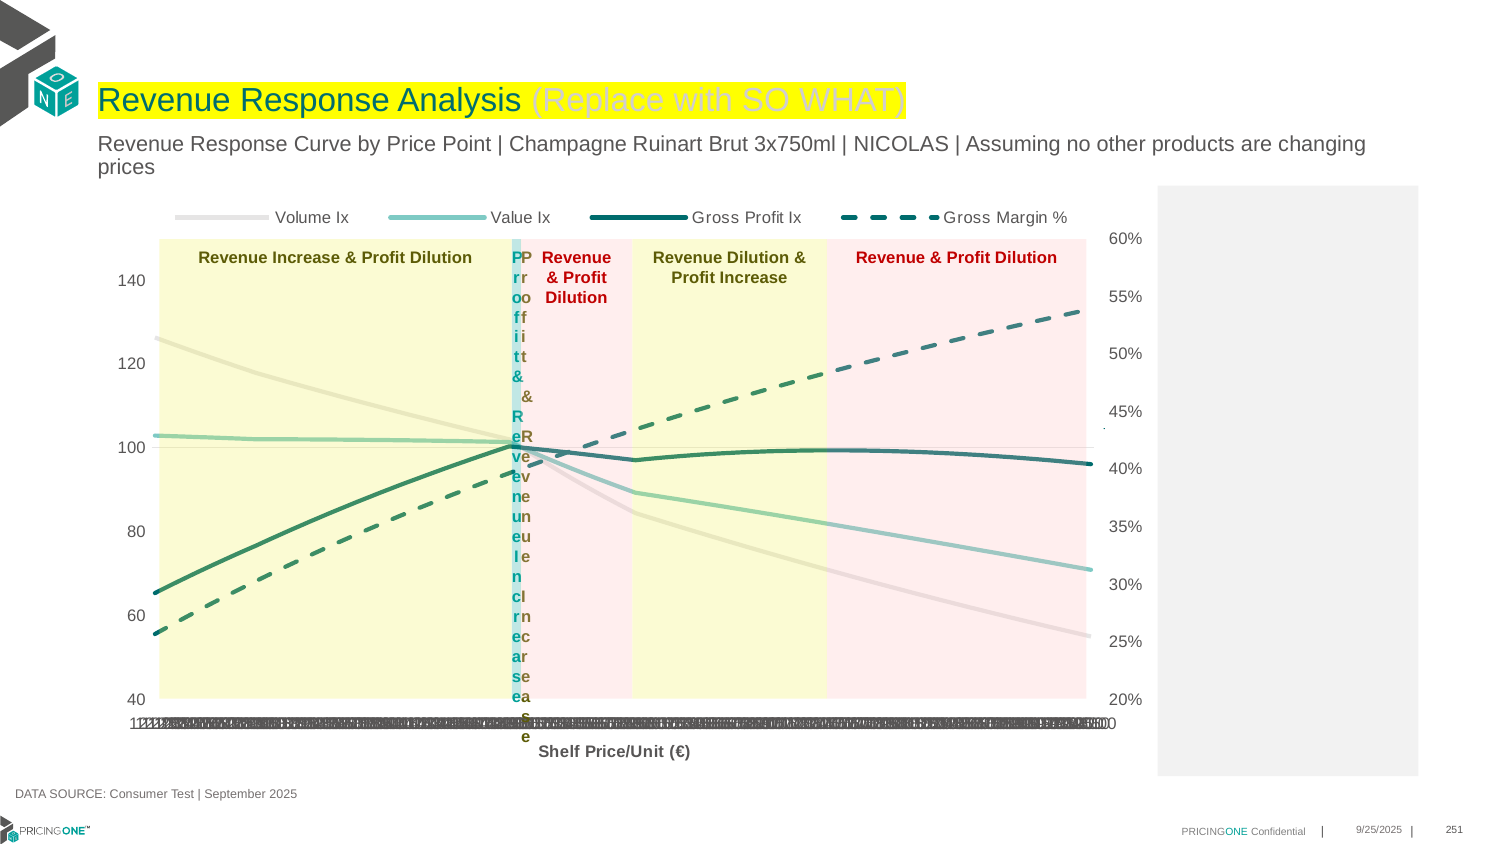

# Revenue Response Analysis (Replace with SO WHAT)

Revenue Response Curve by Price Point | Champagne Ruinart Brut 3x750ml | NICOLAS | Assuming no other products are changing prices

### Chart:

| Category | Volume Ix | Value Ix | Gross Profit Ix | Gross Margin % |
|---|---|---|---|---|
| 121.00 | 126.29495072660487 | 102.86873113361679 | 65.25239120874589 | 0.25619834710743805 |
| 121.50 | 125.74069218196166 | 102.81893784998066 | 66.01386339552988 | 0.25925925925925924 |
| 122.00 | 125.18994219158866 | 102.76848376594295 | 66.76796916884724 | 0.2622950819672131 |
| 122.50 | 124.6426732634198 | 102.71738030607986 | 67.51478135101907 | 0.26530612244897955 |
| 123.00 | 124.09885812680228 | 102.66563871011505 | 68.25437196974127 | 0.26829268292682923 |
| 123.50 | 123.55846973152505 | 102.61327003613981 | 68.98681226676817 | 0.27125506072874483 |
| 124.00 | 123.02148124685661 | 102.56028516380813 | 69.7121727065521 | 0.27419354838709675 |
| 124.50 | 122.487866060587 | 102.50669479750498 | 70.43052298483747 | 0.2771084337349397 |
| 125.00 | 121.95759777807302 | 102.45250946948656 | 71.14193203720929 | 0.28 |
| 125.50 | 121.43065022128236 | 102.39773954298845 | 71.84646804759211 | 0.2828685258964144 |
| 126.00 | 120.9069974278363 | 102.34239521530355 | 72.54419845670182 | 0.2857142857142857 |
| 126.50 | 120.38661365004731 | 102.28648652082491 | 73.2351899704454 | 0.2885375494071145 |
| 127.00 | 119.86947335394808 | 102.23002333405209 | 73.91950856826806 | 0.2913385826771654 |
| 127.50 | 119.35555121831702 | 102.1730153725633 | 74.59721951144813 | 0.2941176470588233 |
| 128.00 | 118.84482213368904 | 102.11547219994752 | 75.26838735133639 | 0.2968749999999999 |
| 128.50 | 118.33726120135557 | 102.05740322869619 | 75.93307593753657 | 0.2996108949416343 |
| 129.00 | 117.83284373235503 | 101.99881772305706 | 76.59134842603078 | 0.30232558139534876 |
| 129.50 | 117.39736225053699 | 101.99761267398635 | 77.28659681493689 | 0.3050193050193051 |
| 130.00 | 116.96401815579233 | 101.995472202018 | 77.97601210386156 | 0.3076923076923077 |
| 130.50 | 116.53280156631503 | 101.99240881811389 | 78.65964105726268 | 0.3103448275862069 |
| 131.00 | 116.10370263504399 | 101.98843492037865 | 79.33753013394667 | 0.31297709923664113 |
| 131.50 | 115.67671154849923 | 101.98356279392374 | 80.00972548771199 | 0.3155893536121673 |
| 132.00 | 115.25181852562855 | 101.97780461071196 | 80.67627296794005 | 0.31818181818181823 |
| 132.50 | 114.82901381666832 | 101.97117242939062 | 81.3372181201401 | 0.32075471698113195 |
| 133.00 | 114.4082877020221 | 101.96367819511347 | 81.9926061864492 | 0.3233082706766918 |
| 133.50 | 113.9896304911622 | 101.95533373935788 | 82.6424821060927 | 0.32584269662921356 |
| 134.00 | 113.57303252155371 | 101.94615077973617 | 83.28689051580602 | 0.3283582089552238 |
| 134.50 | 113.15848415760318 | 101.93614091980636 | 83.9258757502224 | 0.3308550185873606 |
| 135.00 | 112.745975789642 | 101.92531564888779 | 84.55948184223156 | 0.33333333333333337 |
| 135.50 | 112.33549783293559 | 101.91368634187847 | 85.18775252330948 | 0.3357933579335792 |
| 136.00 | 111.92704072673077 | 101.90126425908348 | 85.8107312238269 | 0.33823529411764697 |
| 136.50 | 111.52059493333685 | 101.88806054605173 | 86.42846107333611 | 0.3406593406593406 |
| 137.00 | 111.11615093724613 | 101.87408623342753 | 87.04098490084287 | 0.34306569343065696 |
| 137.50 | 110.71369924429435 | 101.85935223681801 | 87.6483452350664 | 0.34545454545454557 |
| 138.00 | 110.31323038086103 | 101.84386935667722 | 88.25058430468889 | 0.3478260869565219 |
| 138.50 | 109.91473489311379 | 101.827648278212 | 88.8477440386005 | 0.35018050541516266 |
| 139.00 | 109.51820334629845 | 101.81069957131064 | 89.43986606614372 | 0.35251798561151076 |
| 139.50 | 109.12362632407071 | 101.79303369049543 | 90.02699171735838 | 0.3548387096774194 |
| 140.00 | 108.73099442787715 | 101.77466097490114 | 90.60916202323105 | 0.35714285714285715 |
| 140.50 | 108.34029827638112 | 101.75559164828243 | 91.18641771595414 | 0.35943060498220636 |
| 141.00 | 107.95152850493719 | 101.73583581905115 | 91.75879922919667 | 0.3617021276595745 |
| 141.50 | 107.56467576511287 | 101.71540348034367 | 92.32634669838859 | 0.3639575971731449 |
| 142.00 | 107.17973072425862 | 101.69430451012175 | 92.88909996102423 | 0.36619718309859167 |
| 142.50 | 106.79668406512552 | 101.67254867130637 | 93.44709855698486 | 0.3684210526315788 |
| 143.00 | 106.41552648553213 | 101.65014561194661 | 94.00038172888672 | 0.3706293706293705 |
| 143.50 | 106.03624869807757 | 101.62710486542295 | 94.54898842245255 | 0.37282229965156793 |
| 144.00 | 105.65884142990318 | 101.60343585068803 | 95.09295728691299 | 0.37500000000000006 |
| 144.50 | 105.28329542250235 | 101.57914787254434 | 95.63232667543964 | 0.3771626297577855 |
| 145.00 | 104.90960143157318 | 101.55425012195683 | 96.16713464560875 | 0.37931034482758624 |
| 145.50 | 104.53775022692096 | 101.52875167640667 | 96.69741895990197 | 0.38144329896907225 |
| 146.00 | 104.1677325924036 | 101.50266150028031 | 97.22321708624345 | 0.3835616438356164 |
| 146.50 | 103.7995393259209 | 101.47598844529743 | 97.74456619857558 | 0.38566552901023887 |
| 147.00 | 103.43316123944592 | 101.44874125097552 | 98.26150317747367 | 0.3877551020408163 |
| 147.50 | 103.06858915910104 | 101.42092854513504 | 98.77406461080518 | 0.3898305084745762 |
| 148.00 | 102.7058139252718 | 101.39255884443958 | 99.28228679442948 | 0.3918918918918919 |
| 148.50 | 102.34482639276077 | 101.36364055497337 | 99.7862057329418 | 0.3939393939393939 |
| 149.00 | 101.98561743098065 | 101.33418197285782 | 100.2858571404644 | 0.39597315436241615 |
| 149.50 | 100.98636747898391 | 100.66376313225827 | 100.14481441665903 | 0.39799331103678925 |
| 150.00 | 100.0 | 100.0 | 100.0 | 0.4 |
| 150.50 | 99.02645503087093 | 99.34294887157759 | 99.85167548946147 | 0.4019933554817275 |
| 151.00 | 98.06566136344816 | 98.69265415398746 | 99.70008905283893 | 0.4039735099337747 |
| 151.50 | 97.11753710267425 | 98.04914875482577 | 99.5454755302411 | 0.4059405940594059 |
| 152.00 | 96.1819902622006 | 97.41245451892635 | 99.38805660427404 | 0.40789473684210537 |
| 152.50 | 95.25891939028037 | 96.78258270603224 | 99.22804103154209 | 0.40983606557377045 |
| 153.00 | 94.34821421889217 | 96.15953450304156 | 99.06562492983682 | 0.41176470588235287 |
| 153.50 | 93.44975632931268 | 95.54330156446417 | 98.90099211518934 | 0.41368078175895767 |
| 154.00 | 92.56341982767886 | 94.93386657489452 | 98.73431448285746 | 0.41558441558441567 |
| 154.50 | 91.68907202442048 | 94.33120382749344 | 98.56575242625215 | 0.41747572815533984 |
| 155.00 | 90.82657411182097 | 93.7352798127121 | 98.3954552878062 | 0.41935483870967755 |
| 155.50 | 89.97578183436764 | 93.14605381176526 | 98.22356183585129 | 0.42122186495176844 |
| 156.00 | 89.13654614695878 | 92.56347848964788 | 98.05020076165462 | 0.42307692307692296 |
| 156.50 | 88.30871385649097 | 91.98750048283874 | 97.8754911909442 | 0.4249201277955271 |
| 157.00 | 87.49212824277467 | 91.41806097716669 | 97.69954320443176 | 0.42675159235668786 |
| 157.50 | 86.68662965520745 | 90.85509627171179 | 97.52245836210844 | 0.42857142857142855 |
| 158.00 | 85.89205608210042 | 90.29853832501215 | 97.34433022638048 | 0.43037974683544306 |
| 158.50 | 85.10824369002286 | 89.74831528026078 | 97.16524487944281 | 0.4321766561514195 |
| 159.00 | 84.33502733102549 | 89.2043519666274 | 96.98528143067936 | 0.4339622641509434 |
| 159.50 | 83.86297627675472 | 88.97365638732583 | 97.14128085390763 | 0.43573667711598735 |
| 160.00 | 83.39275920321998 | 88.74193759933323 | 97.29155240375675 | 0.4375000000000001 |
| 160.50 | 82.92437382813324 | 88.50921030514952 | 97.4361392480565 | 0.43925233644859807 |
| 161.00 | 82.45781784122228 | 88.27548914032131 | 97.57508444544635 | 0.4409937888198757 |
| 161.50 | 81.99308890543765 | 88.04078867457736 | 97.70843094564651 | 0.44272445820433437 |
| 162.00 | 81.5301846581614 | 87.8051234129867 | 97.83622158979377 | 0.4444444444444444 |
| 162.50 | 81.069102712418 | 87.56850779713562 | 97.95849911083843 | 0.4461538461538462 |
| 163.00 | 80.6098406580821 | 87.33095620632272 | 98.0753061339999 | 0.4478527607361963 |
| 163.50 | 80.15239606308471 | 87.09248295876884 | 98.18668517727889 | 0.44954128440366975 |
| 164.00 | 79.69676647461644 | 86.85310231284402 | 98.29267865202694 | 0.45121951219512185 |
| 164.50 | 79.24294942032085 | 86.61282846830242 | 98.39332886356512 | 0.45288753799392095 |
| 165.00 | 78.79094240948649 | 86.37167556753334 | 98.48867801185818 | 0.45454545454545453 |
| 165.50 | 78.3407429342232 | 86.12965769681553 | 98.57876819223097 | 0.4561933534743202 |
| 166.00 | 77.89234847063345 | 85.88678888758244 | 98.66364139613573 | 0.4578313253012048 |
| 166.50 | 77.44575647996801 | 85.64308311769058 | 98.74333951195926 | 0.45945945945945943 |
| 167.00 | 77.00096440976981 | 85.39855431269105 | 98.81790432587127 | 0.4610778443113772 |
| 167.50 | 76.55796969500231 | 85.15321634710318 | 98.88737752271129 | 0.462686567164179 |
| 168.00 | 76.1167697591603 | 84.90708304568567 | 98.95180068690847 | 0.46428571428571425 |
| 168.50 | 75.67736201536476 | 84.66016818470669 | 99.0112153034355 | 0.46587537091988124 |
| 169.00 | 75.23974386743643 | 84.41248549320912 | 99.06566275879133 | 0.46745562130177515 |
| 169.50 | 74.80391271094923 | 84.16404865426769 | 99.11518434200775 | 0.4690265486725663 |
| 170.00 | 74.36986593426167 | 83.91487130623914 | 99.15982124568234 | 0.47058823529411764 |
| 170.50 | 73.93760091952566 | 83.66496704400242 | 99.19961456703031 | 0.47214076246334313 |
| 171.00 | 73.5071150436672 | 83.41434942018294 | 99.23460530895076 | 0.4736842105263158 |
| 171.50 | 73.07840567934582 | 83.16303194636728 | 99.26483438111148 | 0.47521865889212833 |
| 172.00 | 72.65147019588277 | 82.91102809429766 | 99.29034260103981 | 0.47674418604651164 |
| 172.50 | 72.22630596016292 | 82.65835129705059 | 99.3111706952241 | 0.4782608695652175 |
| 173.00 | 71.80291033750672 | 82.40501495019427 | 99.32735930021776 | 0.47976878612716767 |
| 173.50 | 71.38128069250999 | 82.15103241292324 | 99.33894896374315 | 0.4812680115273776 |
| 174.00 | 70.9614143898538 | 81.8964170091712 | 99.34598014579534 | 0.48275862068965514 |
| 174.50 | 70.54330879508132 | 81.64118202869679 | 99.34849321973948 | 0.48424068767908307 |
| 175.00 | 70.1269612753386 | 81.38534072814043 | 99.34652847339645 | 0.48571428571428565 |
| 175.50 | 69.71236920008424 | 81.12890633205514 | 99.34012611012 | 0.4871794871794871 |
| 176.00 | 69.29952994175899 | 80.87189203390191 | 99.32932624985465 | 0.4886363636363637 |
| 176.50 | 68.8884408764239 | 80.61431099701662 | 99.31416893017791 | 0.490084985835694 |
| 177.00 | 68.47909938435566 | 80.35617635553777 | 99.29469410731578 | 0.4915254237288136 |
| 177.50 | 68.07150285060844 | 80.09750121530192 | 99.27094165713727 | 0.49295774647887325 |
| 178.00 | 67.66564866553328 | 79.83829865469718 | 99.24295137611551 | 0.49438202247191004 |
| 178.50 | 67.26153422526117 | 79.57858172548093 | 99.21076298226022 | 0.49579831932773105 |
| 179.00 | 66.85915693214292 | 79.31836345355309 | 99.17441611601204 | 0.49720670391061456 |
| 179.50 | 66.45851419515121 | 79.05765683968944 | 99.13395034110067 | 0.4986072423398329 |
| 180.00 | 66.05960343023828 | 78.79647486022701 | 99.08940514535747 | 0.5 |
| 180.50 | 65.66242206065478 | 78.53483046770839 | 99.04081994148758 | 0.5013850415512465 |
| 181.00 | 65.26696751722555 | 78.27273659147606 | 98.98823406779213 | 0.5027624309392266 |
| 181.50 | 64.8732372385817 | 78.01020613821834 | 98.9316867888371 | 0.5041322314049587 |
| 182.00 | 64.48122867135162 | 77.7472519924672 | 98.87121729607256 | 0.5054945054945055 |
| 182.50 | 64.09093927030875 | 77.48388701704485 | 98.80686470839267 | 0.5068493150684931 |
| 183.00 | 63.70236649847533 | 77.22012405345771 | 98.73866807263684 | 0.5081967213114754 |
| 183.50 | 63.315507827184305 | 76.95597592223888 | 98.6666663640289 | 0.5095367847411444 |
| 184.00 | 62.9303607360958 | 76.6914554232342 | 98.59089848655017 | 0.5108695652173914 |
| 184.50 | 62.5469227131737 | 76.42657533583753 | 98.51140327324858 | 0.5121951219512194 |
| 185.00 | 62.16519125461528 | 76.16134841916565 | 98.42821948647432 | 0.5135135135135136 |
| 185.50 | 61.785163864740525 | 75.89578741218061 | 98.34138581804532 | 0.5148247978436657 |
| 186.00 | 61.406838055837284 | 75.62990503375251 | 98.25094088933965 | 0.5161290322580645 |
| 186.50 | 61.030211347964794 | 75.36371398266655 | 98.15692325131008 | 0.517426273458445 |
| 187.00 | 60.655281268713956 | 75.09722693757014 | 98.05937138442093 | 0.5187165775401069 |
| 187.50 | 60.28204535292733 | 74.83045655686344 | 97.95832369850694 | 0.52 |
| 188.00 | 59.91050114237535 | 74.56341547852846 | 97.85381853254643 | 0.5212765957446808 |
| 188.50 | 59.54064618539545 | 74.29611631990244 | 97.74589415435754 | 0.5225464190981433 |
| 189.00 | 59.17247803648616 | 74.02857167738759 | 97.63458876020225 | 0.5238095238095238 |
| 189.50 | 58.80599425586711 | 73.7607941261068 | 97.51994047431299 | 0.525065963060686 |
| 190.00 | 58.44119240899599 | 73.49279621949589 | 97.4019873483267 | 0.5263157894736842 |
| 190.50 | 58.078070066049506 | 73.2245904888385 | 97.28076736063296 | 0.5275590551181102 |
| 191.00 | 57.716624801367445 | 72.95618944274338 | 97.15631841563528 | 0.5287958115183247 |
| 191.50 | 57.35685419285951 | 72.68760556656088 | 97.02867834292076 | 0.5300261096605744 |
| 192.00 | 56.99875582137801 | 72.41885132174336 | 96.89788489634276 | 0.5312500000000001 |
| 192.50 | 56.642327270055674 | 72.14993914514764 | 96.76397575301182 | 0.5324675324675324 |
| 193.00 | 56.2875661236116 | 71.8808814482816 | 96.62698851219996 | 0.533678756476684 |
| 193.50 | 55.93446996762348 | 71.61169061649252 | 96.48696069415048 | 0.5348837209302325 |
| 194.00 | 55.58303638777195 | 71.34237900810417 | 96.34392973880473 | 0.5360824742268041 |
| 194.50 | 55.23326296905292 | 71.07295895349624 | 96.1979330044339 | 0.5372750642673522 |
| 195.00 | 54.88514729496379 | 70.80344275413294 | 96.04900776618665 | 0.5384615384615384 |
Revenue Increase & Profit Dilution
Profit & Revenue Increase
Profit & Revenue Increase
Revenue & Profit Dilution
Revenue Dilution & Profit Increase
Revenue & Profit Dilution

DATA SOURCE: Consumer Test | September 2025

9/25/2025
251